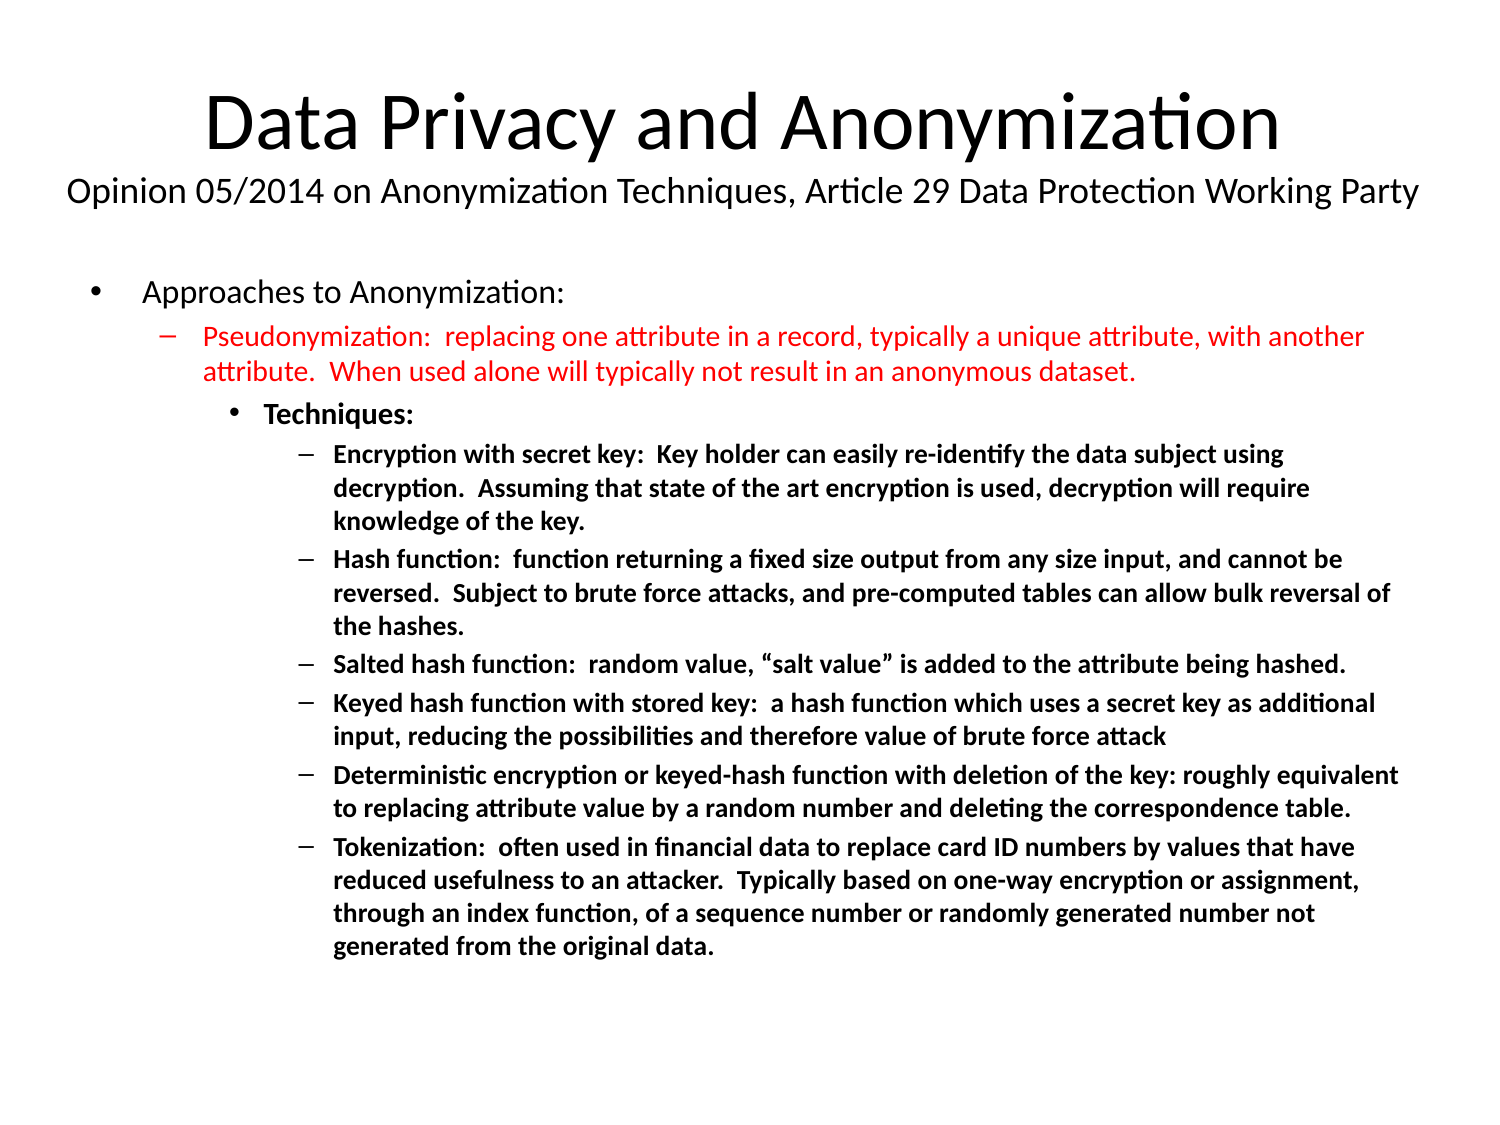

# Data Privacy and Anonymization Opinion 05/2014 on Anonymization Techniques, Article 29 Data Protection Working Party
Approaches to Anonymization:
Pseudonymization:  replacing one attribute in a record, typically a unique attribute, with another attribute.  When used alone will typically not result in an anonymous dataset.
Techniques:
Encryption with secret key:  Key holder can easily re-identify the data subject using decryption.  Assuming that state of the art encryption is used, decryption will require knowledge of the key.
Hash function:  function returning a fixed size output from any size input, and cannot be reversed.  Subject to brute force attacks, and pre-computed tables can allow bulk reversal of the hashes.
Salted hash function:  random value, “salt value” is added to the attribute being hashed.
Keyed hash function with stored key:  a hash function which uses a secret key as additional input, reducing the possibilities and therefore value of brute force attack
Deterministic encryption or keyed-hash function with deletion of the key: roughly equivalent to replacing attribute value by a random number and deleting the correspondence table.
Tokenization:  often used in financial data to replace card ID numbers by values that have reduced usefulness to an attacker.  Typically based on one-way encryption or assignment, through an index function, of a sequence number or randomly generated number not generated from the original data.